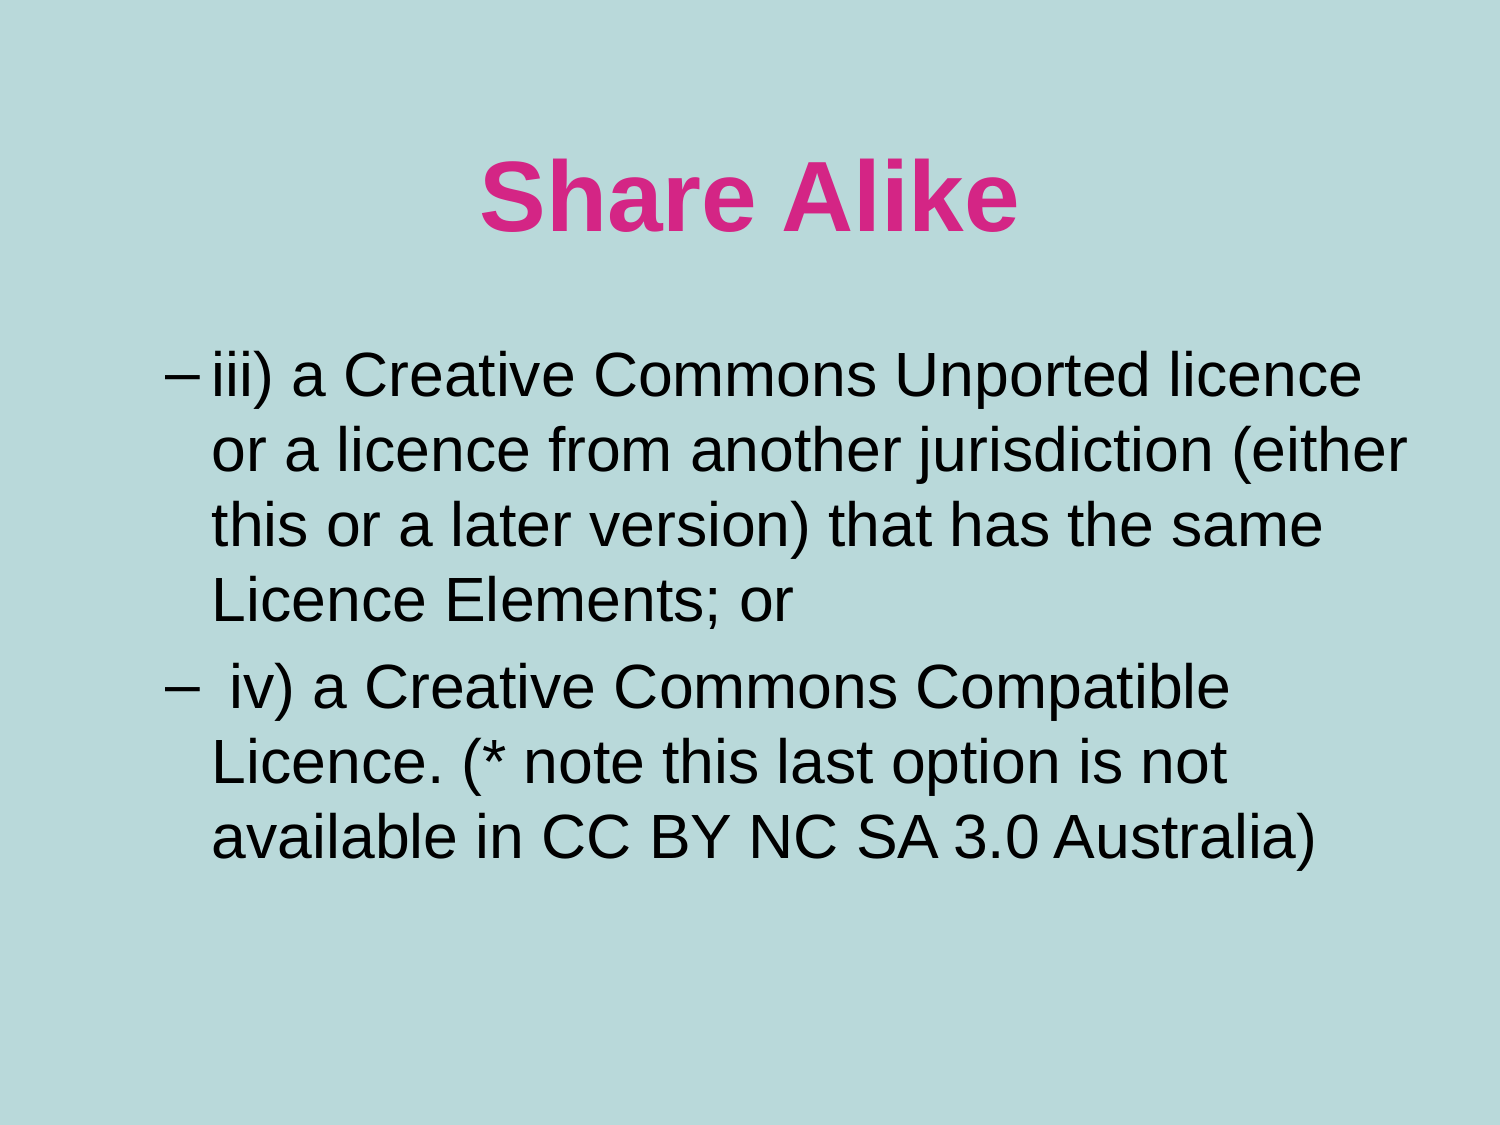

# Share Alike
iii) a Creative Commons Unported licence or a licence from another jurisdiction (either this or a later version) that has the same Licence Elements; or
 iv) a Creative Commons Compatible Licence. (* note this last option is not available in CC BY NC SA 3.0 Australia)